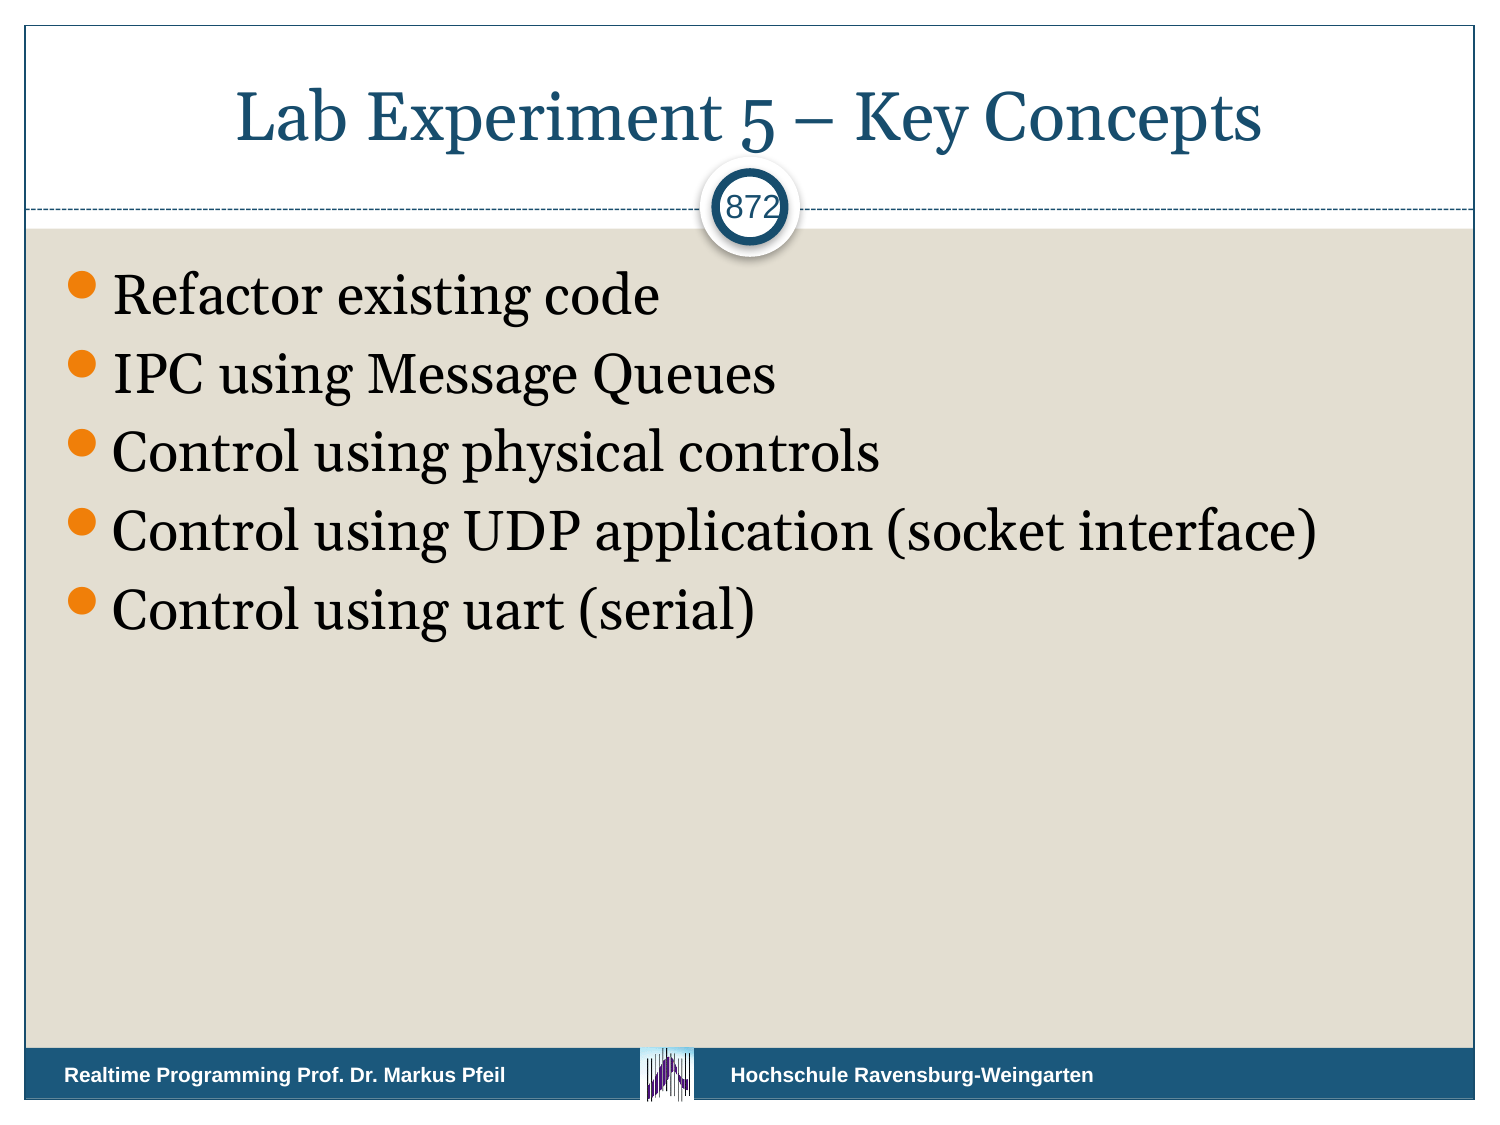

# Lab Experiment 5 – Key Concepts
872
Refactor existing code
IPC using Message Queues
Control using physical controls
Control using UDP application (socket interface)
Control using uart (serial)

Realtime Programming Prof. Dr. Markus Pfeil